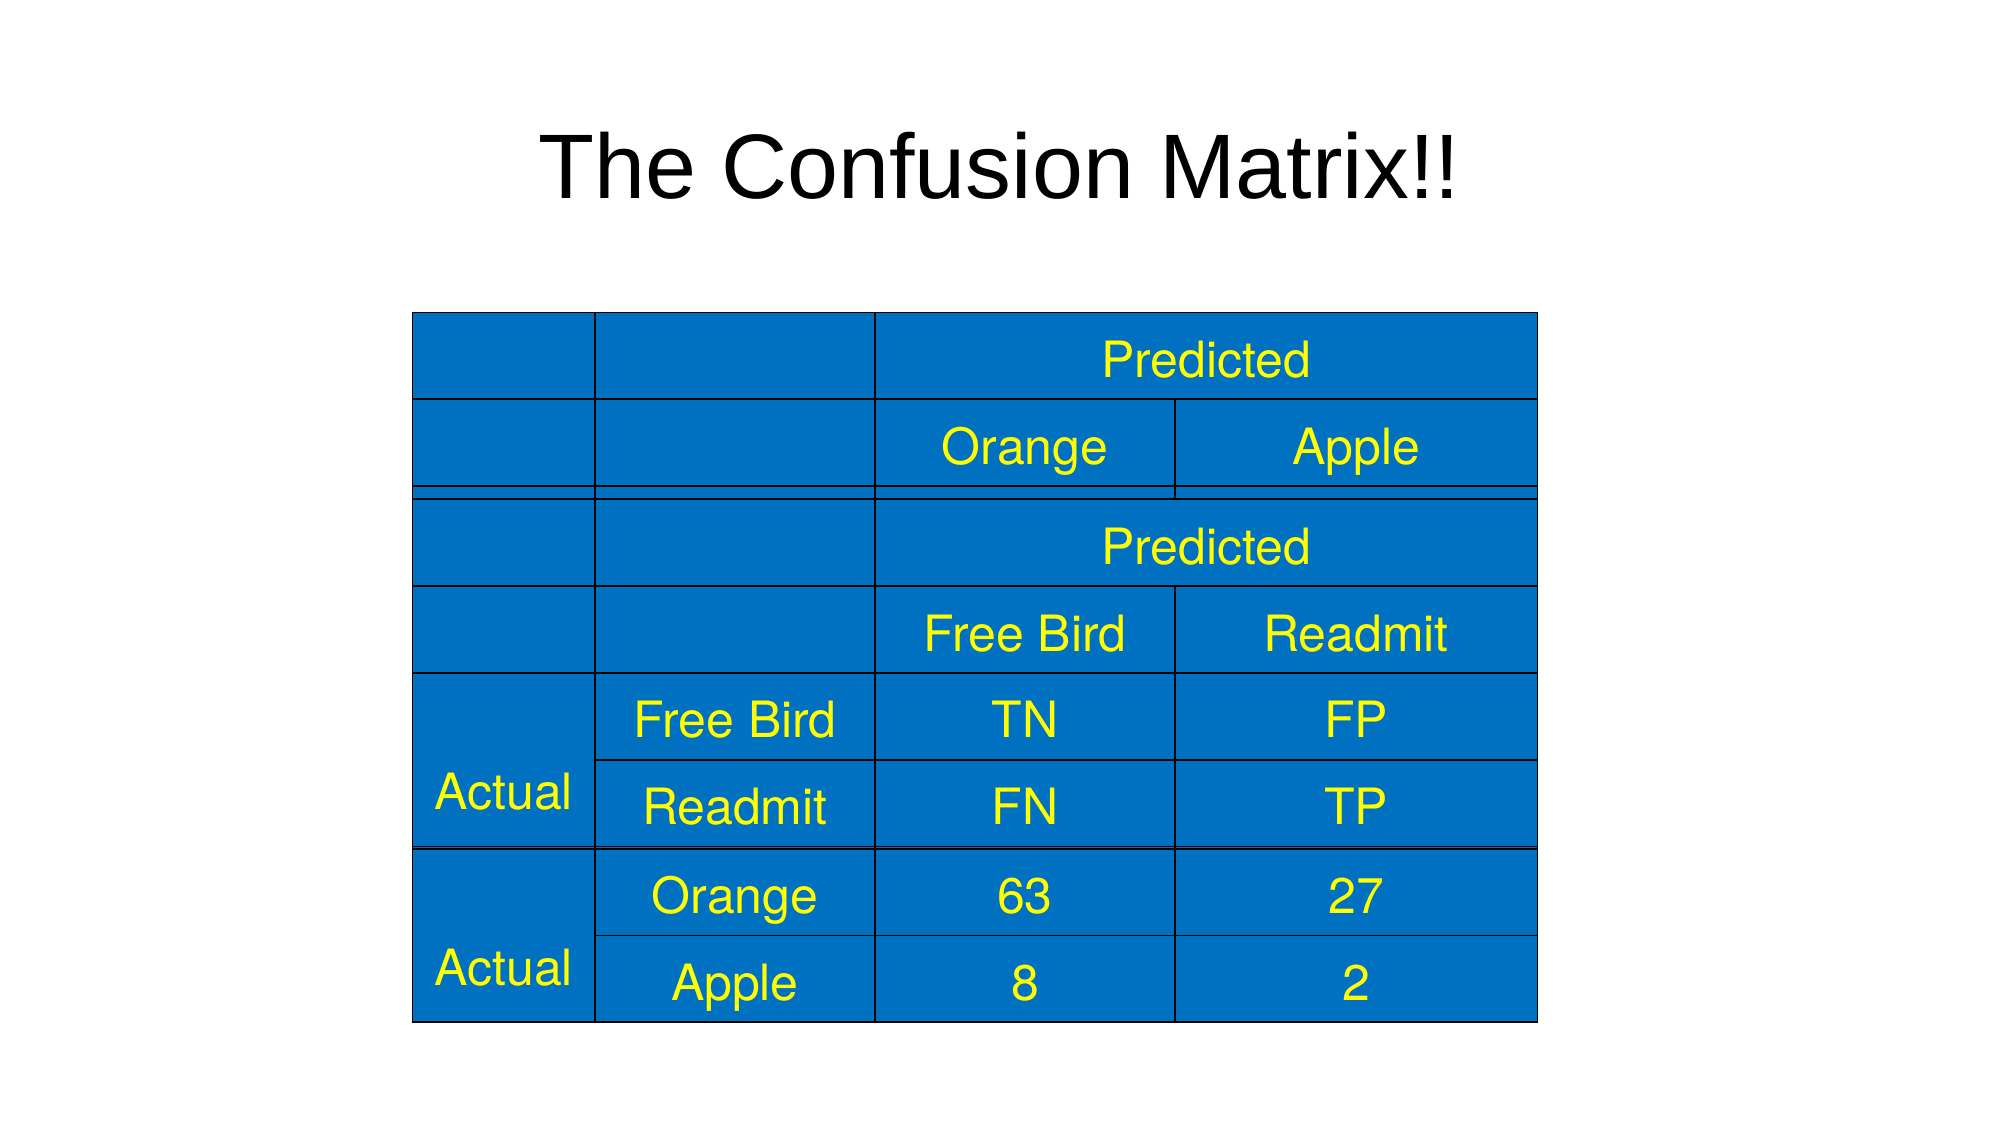

The Confusion Matrix!!
|  |  | Predicted |  |
| --- | --- | --- | --- |
|  |  | Orange | Apple |
| Actual | Orange | 90 | 0 |
|  | Apple | 0 | 10 |
|  |  | Predicted |  |
| --- | --- | --- | --- |
|  |  | Free Bird | Readmit |
| Actual | Free Bird | TN | FP |
|  | Readmit | FN | TP |
|  |  | Predicted |  |
| --- | --- | --- | --- |
|  |  | Orange | Apple |
| Actual | Orange | 63 | 27 |
|  | Apple | 8 | 2 |